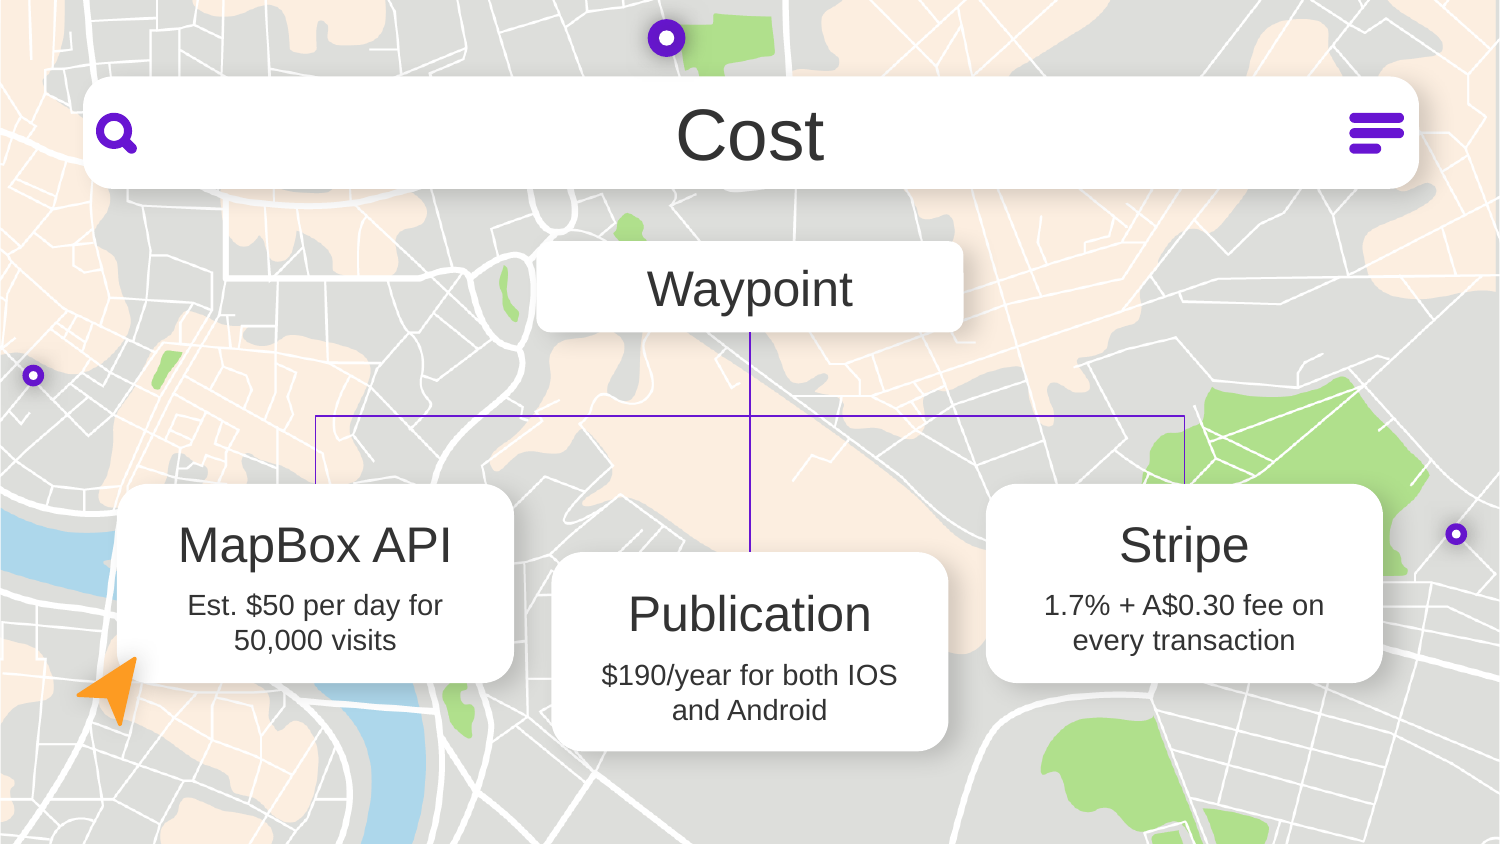

# Cost
Waypoint

MapBox API
Stripe

Est. $50 per day for 50,000 visits
1.7% + A$0.30 fee on every transaction
Publication
$190/year for both IOS and Android